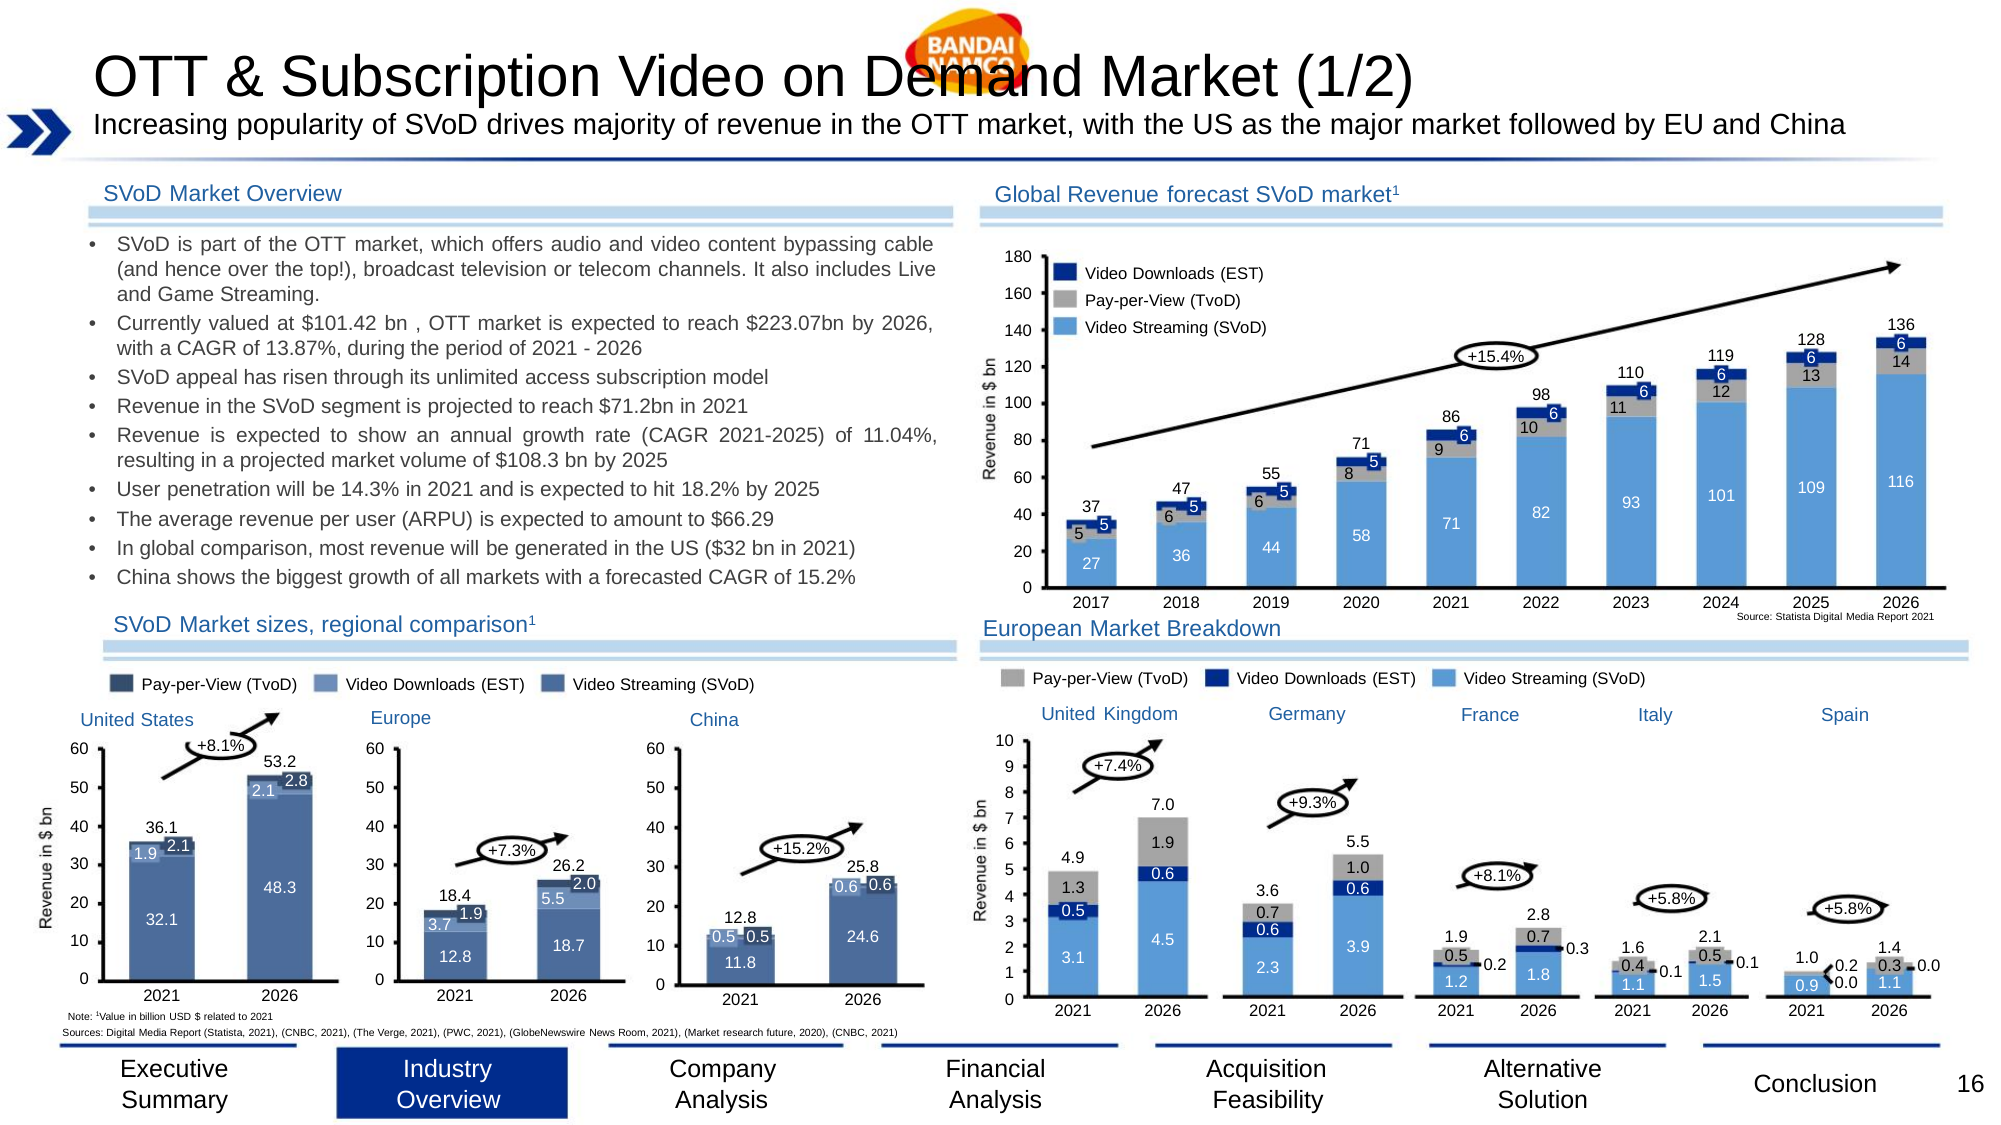

OTT & Subscription Video on Demand Market (1/2)
Increasing popularity of SVoD drives majority of revenue in the OTT market, with the US as the major market followed by EU and China
SVoD Market Overview
Global Revenue forecast SVoD market1
•
•
SVoD is part of the OTT market, which offers audio and video content bypassing cable
(and hence over the top!), broadcast television or telecom channels. It also includes Live
and Game Streaming.
180
Video Downloads (EST)
160
Pay-per-View (TvoD)
Currently valued at $101.42 bn , OTT market is expected to reach $223.07bn by 2026,
with a CAGR of 13.87%, during the period of 2021 - 2026
136
6
14
Video Streaming (SVoD)
140
120
100
80
128
6
119
6
+15.4%
110
•
•
•
SVoD appeal has risen through its unlimited access subscription model
13
6
12
98
6
Revenue in the SVoD segment is projected to reach $71.2bn in 2021
11
86
10
Revenue is expected to show an annual growth rate (CAGR 2021-2025) of 11.04%,
resulting in a projected market volume of $108.3 bn by 2025
6
71
9
5
55
8
60
116
•
•
•
•
User penetration will be 14.3% in 2021 and is expected to hit 18.2% by 2025
The average revenue per user (ARPU) is expected to amount to $66.29
In global comparison, most revenue will be generated in the US ($32 bn in 2021)
China shows the biggest growth of all markets with a forecasted CAGR of 15.2%
109
47
5
101
6
93
5
37
5
82
40
6
71
5
58
44
20
36
27
0
2020
2021
2024
2026
2025
2022
2019
2017
2018
2023
Source: Statista Digital Media Report 2021
SVoD Market sizes, regional comparison1
European Market Breakdown
Pay-per-View (TvoD)
Video Downloads (EST)
Video Streaming (SVoD)
Pay-per-View (TvoD)
Video Downloads (EST)
Video Streaming (SVoD)
United Kingdom
Germany
France
Spain
Italy
Europe
United States
China
10
9
8
7
6
5
4
3
2
1
0
+8.1%
60
60
60
53.2
2.8
+7.4%
50
50
40
30
20
10
0
50
40
2.1
+9.3%
7.0
40
36.1
2.1
5.5
1.0
0.6
1.9
+15.2%
+7.3%
1.9
4.9
0.6
30
20
10
0
26.2
2.0
25.8
0.6
30
20
10
0
+8.1%
0.6
1.3
0.5
48.3
3.6
0.7
0.6
18.4
1.9
+5.8%
5.5
+5.8%
2.8
0.7
12.8
0.5 0.5
32.1
3.7
1.9
0.5
2.1
0.5
24.6
4.5
18.7
3.9
1.4
1.6
0.4
1.1
0.3
12.8
3.1
1.0
0.1
11.8
0.2
0.2 0.3 0.0
2.3
0.1
1.8
1.5
1.2
0.0 1.1
0.9
2026
2021
2021
2026
2026
2021
2026
2021
2026
2021
2026
2021
2026
2021
2021
2026
Note: 1Value in billion USD $ related to 2021
Sources: Digital Media Report (Statista, 2021), (CNBC, 2021), (The Verge, 2021), (PWC, 2021), (GlobeNewswire News Room, 2021), (Market research future, 2020), (CNBC, 2021)
Executive
Summary
Industry
Overview
Company
Analysis
Financial
Analysis
Acquisition
Feasibility
Alternative
Solution
Conclusion
16